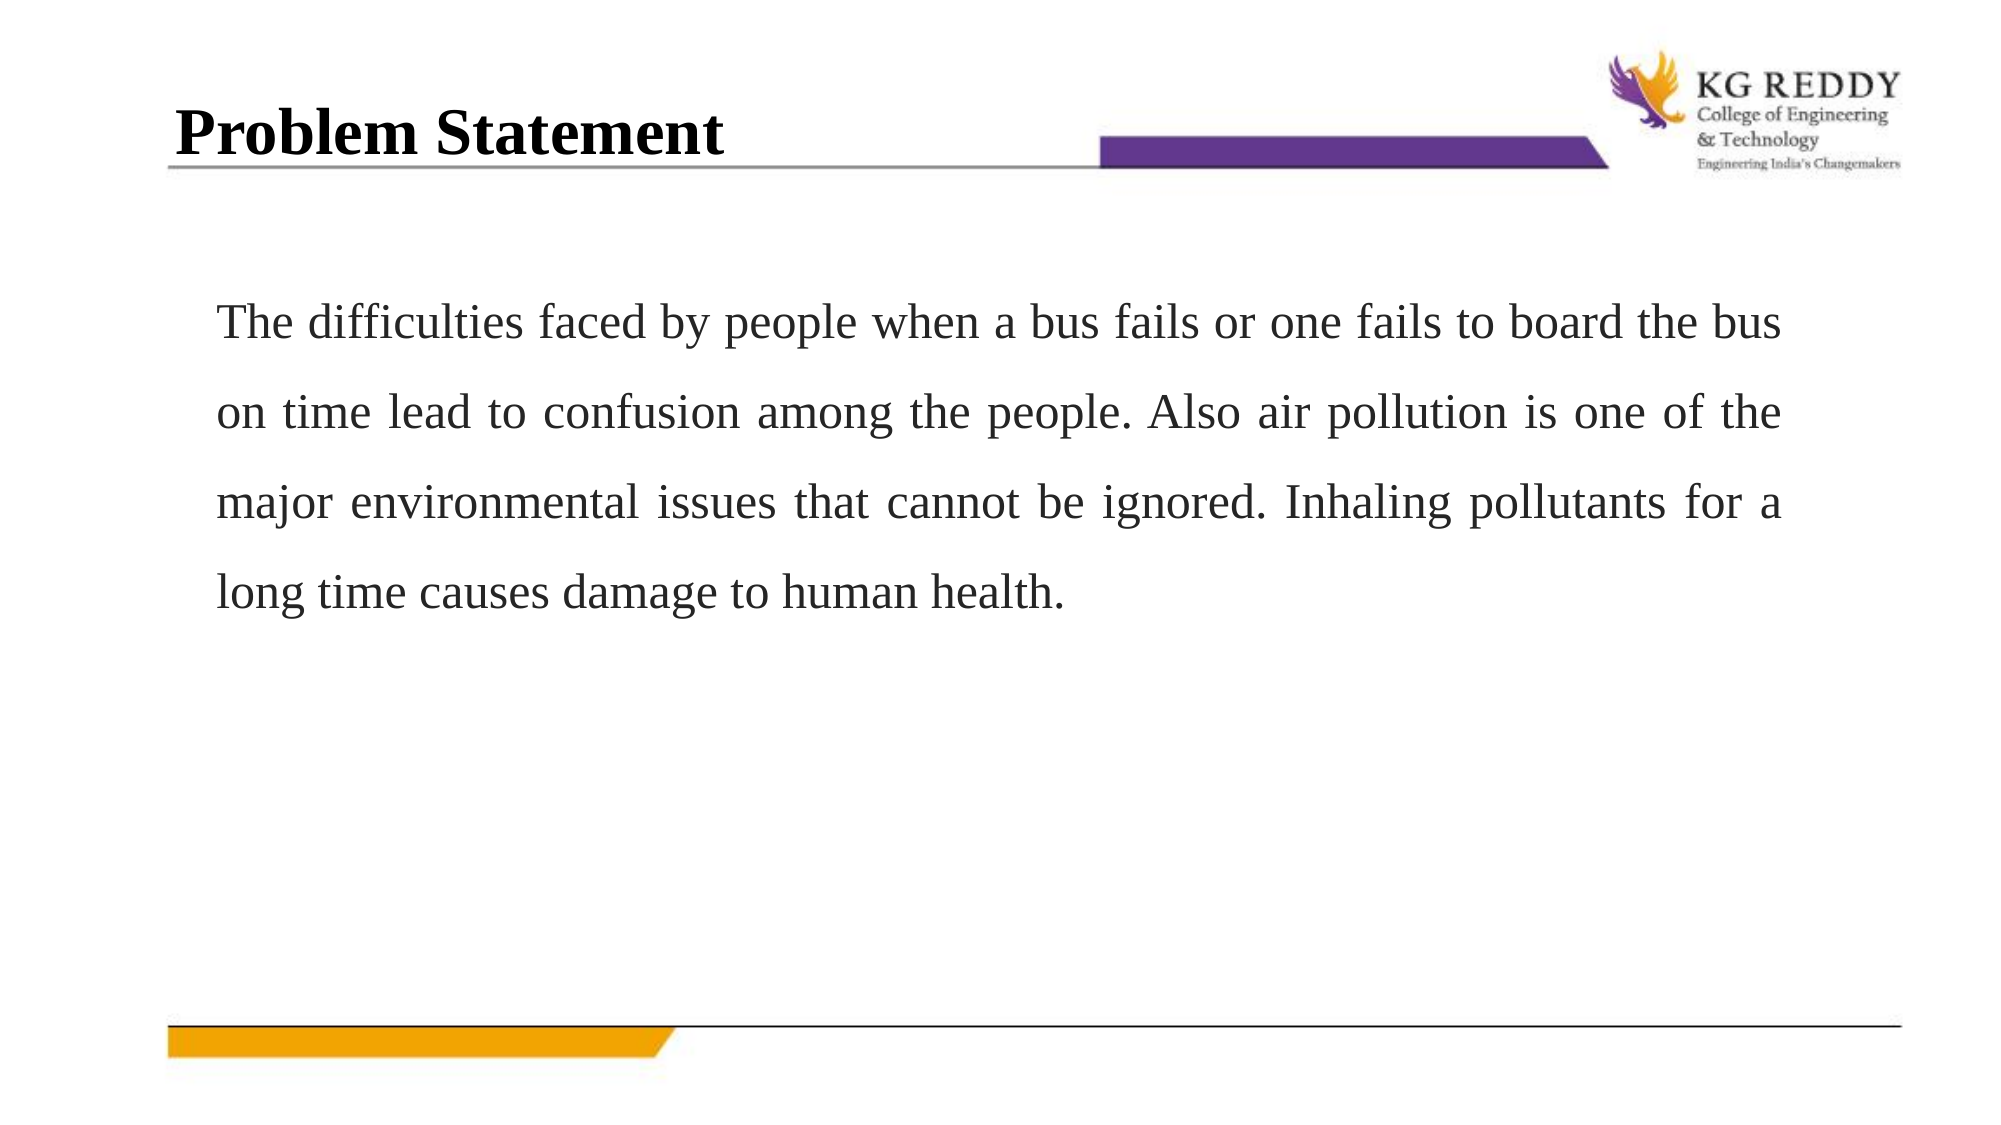

Problem Statement
The difficulties faced by people when a bus fails or one fails to board the bus on time lead to confusion among the people. Also air pollution is one of the major environmental issues that cannot be ignored. Inhaling pollutants for a long time causes damage to human health.